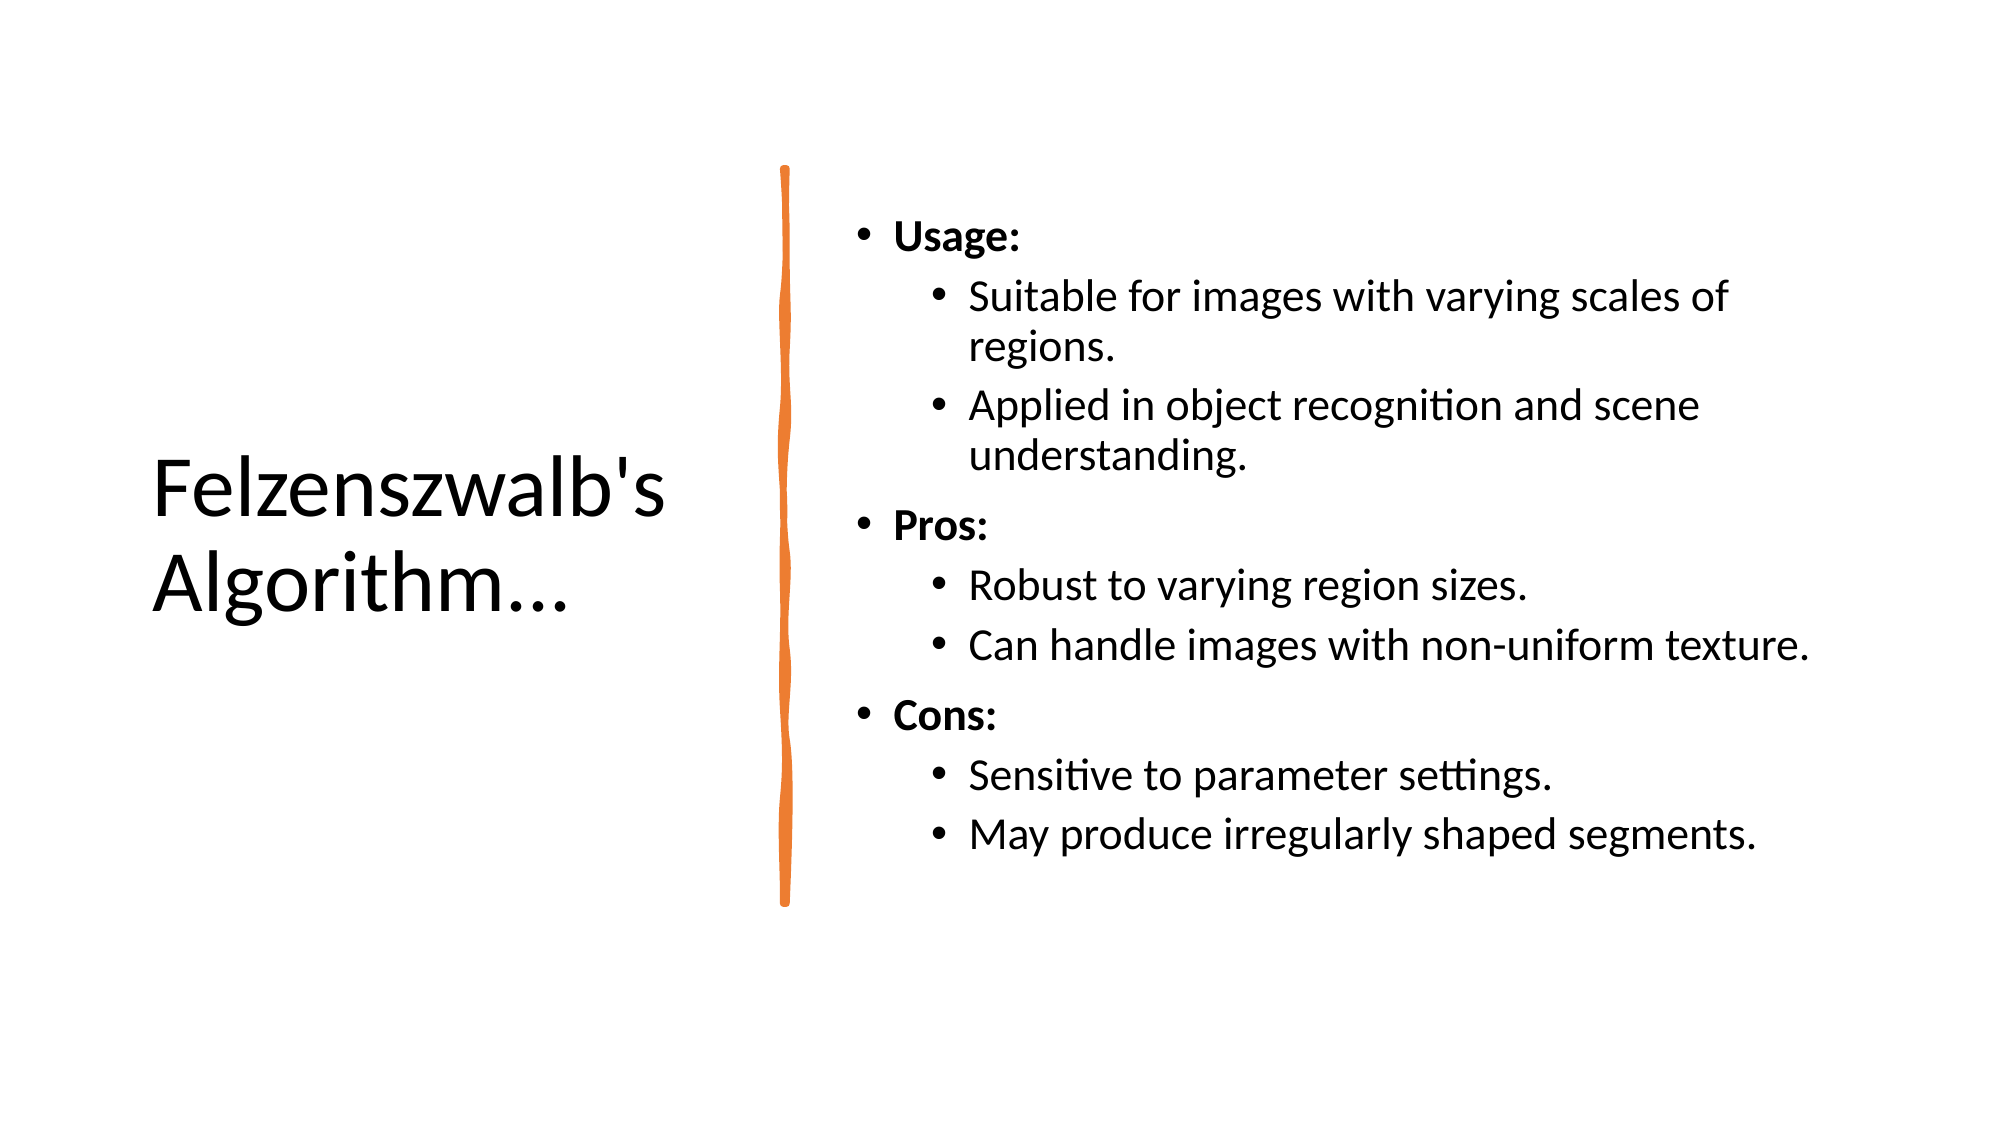

# Felzenszwalb's Algorithm...
Usage:
Suitable for images with varying scales of regions.
Applied in object recognition and scene understanding.
Pros:
Robust to varying region sizes.
Can handle images with non-uniform texture.
Cons:
Sensitive to parameter settings.
May produce irregularly shaped segments.